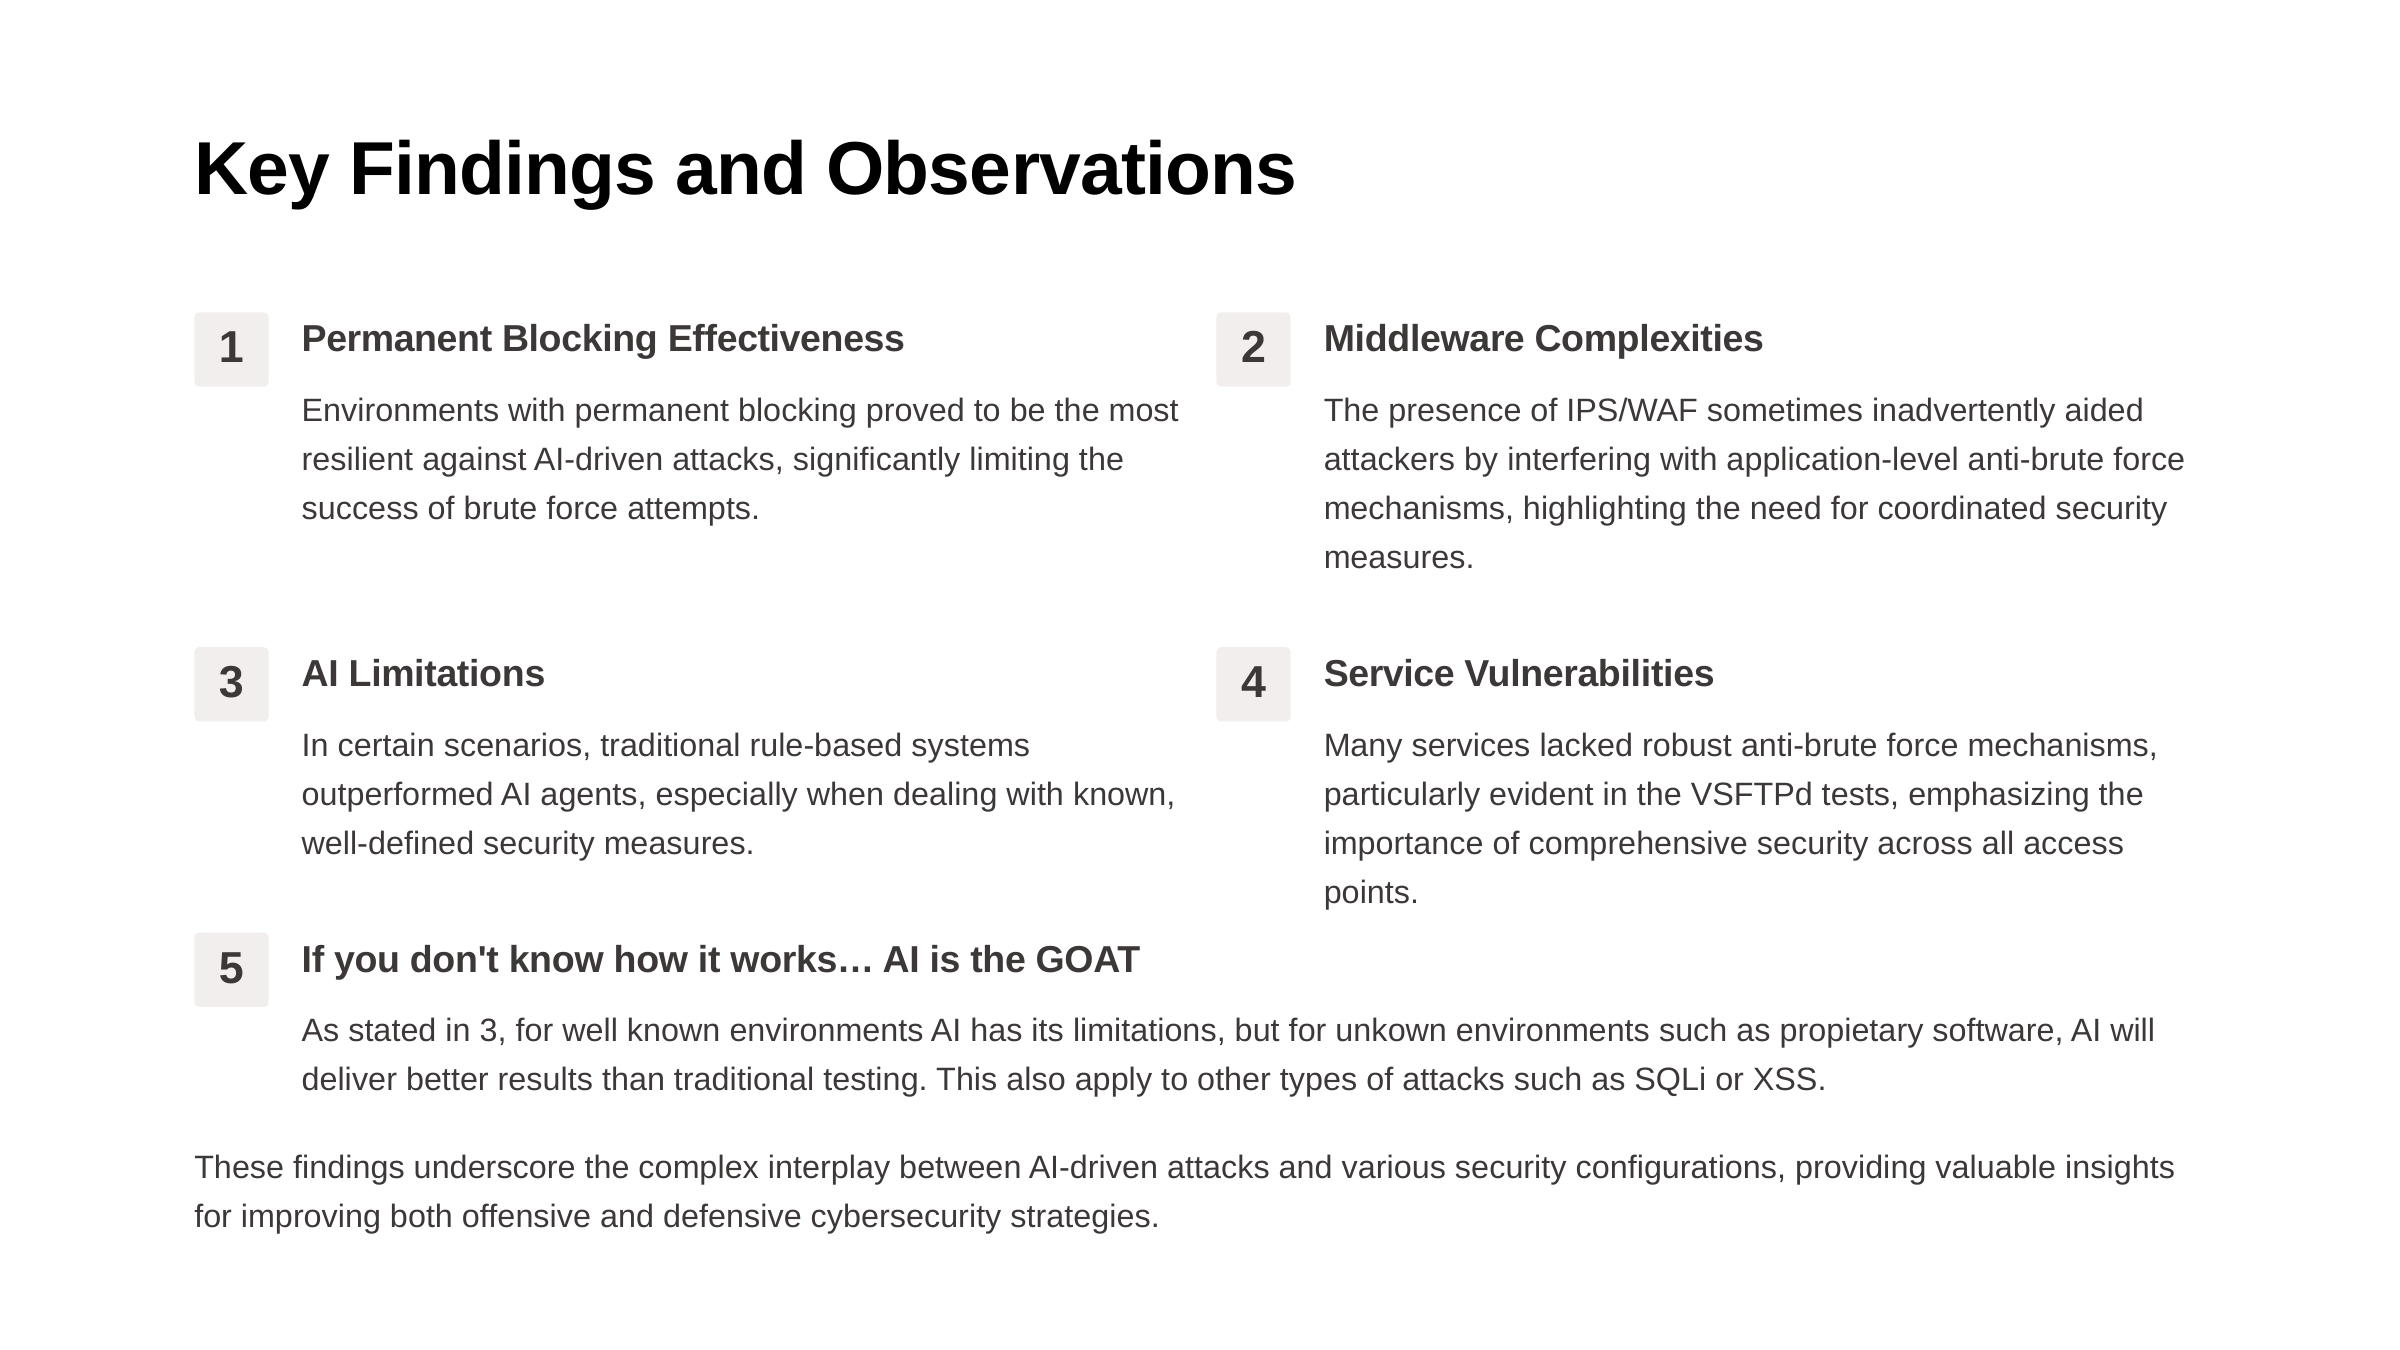

Key Findings and Observations

Permanent Blocking Effectiveness

Middleware Complexities
1
2
Environments with permanent blocking proved to be the most resilient against AI-driven attacks, significantly limiting the success of brute force attempts.
The presence of IPS/WAF sometimes inadvertently aided attackers by interfering with application-level anti-brute force mechanisms, highlighting the need for coordinated security measures.

AI Limitations

Service Vulnerabilities
3
4
In certain scenarios, traditional rule-based systems outperformed AI agents, especially when dealing with known, well-defined security measures.
Many services lacked robust anti-brute force mechanisms, particularly evident in the VSFTPd tests, emphasizing the importance of comprehensive security across all access points.

If you don't know how it works… AI is the GOAT
5
As stated in 3, for well known environments AI has its limitations, but for unkown environments such as propietary software, AI will deliver better results than traditional testing. This also apply to other types of attacks such as SQLi or XSS.
These findings underscore the complex interplay between AI-driven attacks and various security configurations, providing valuable insights for improving both offensive and defensive cybersecurity strategies.